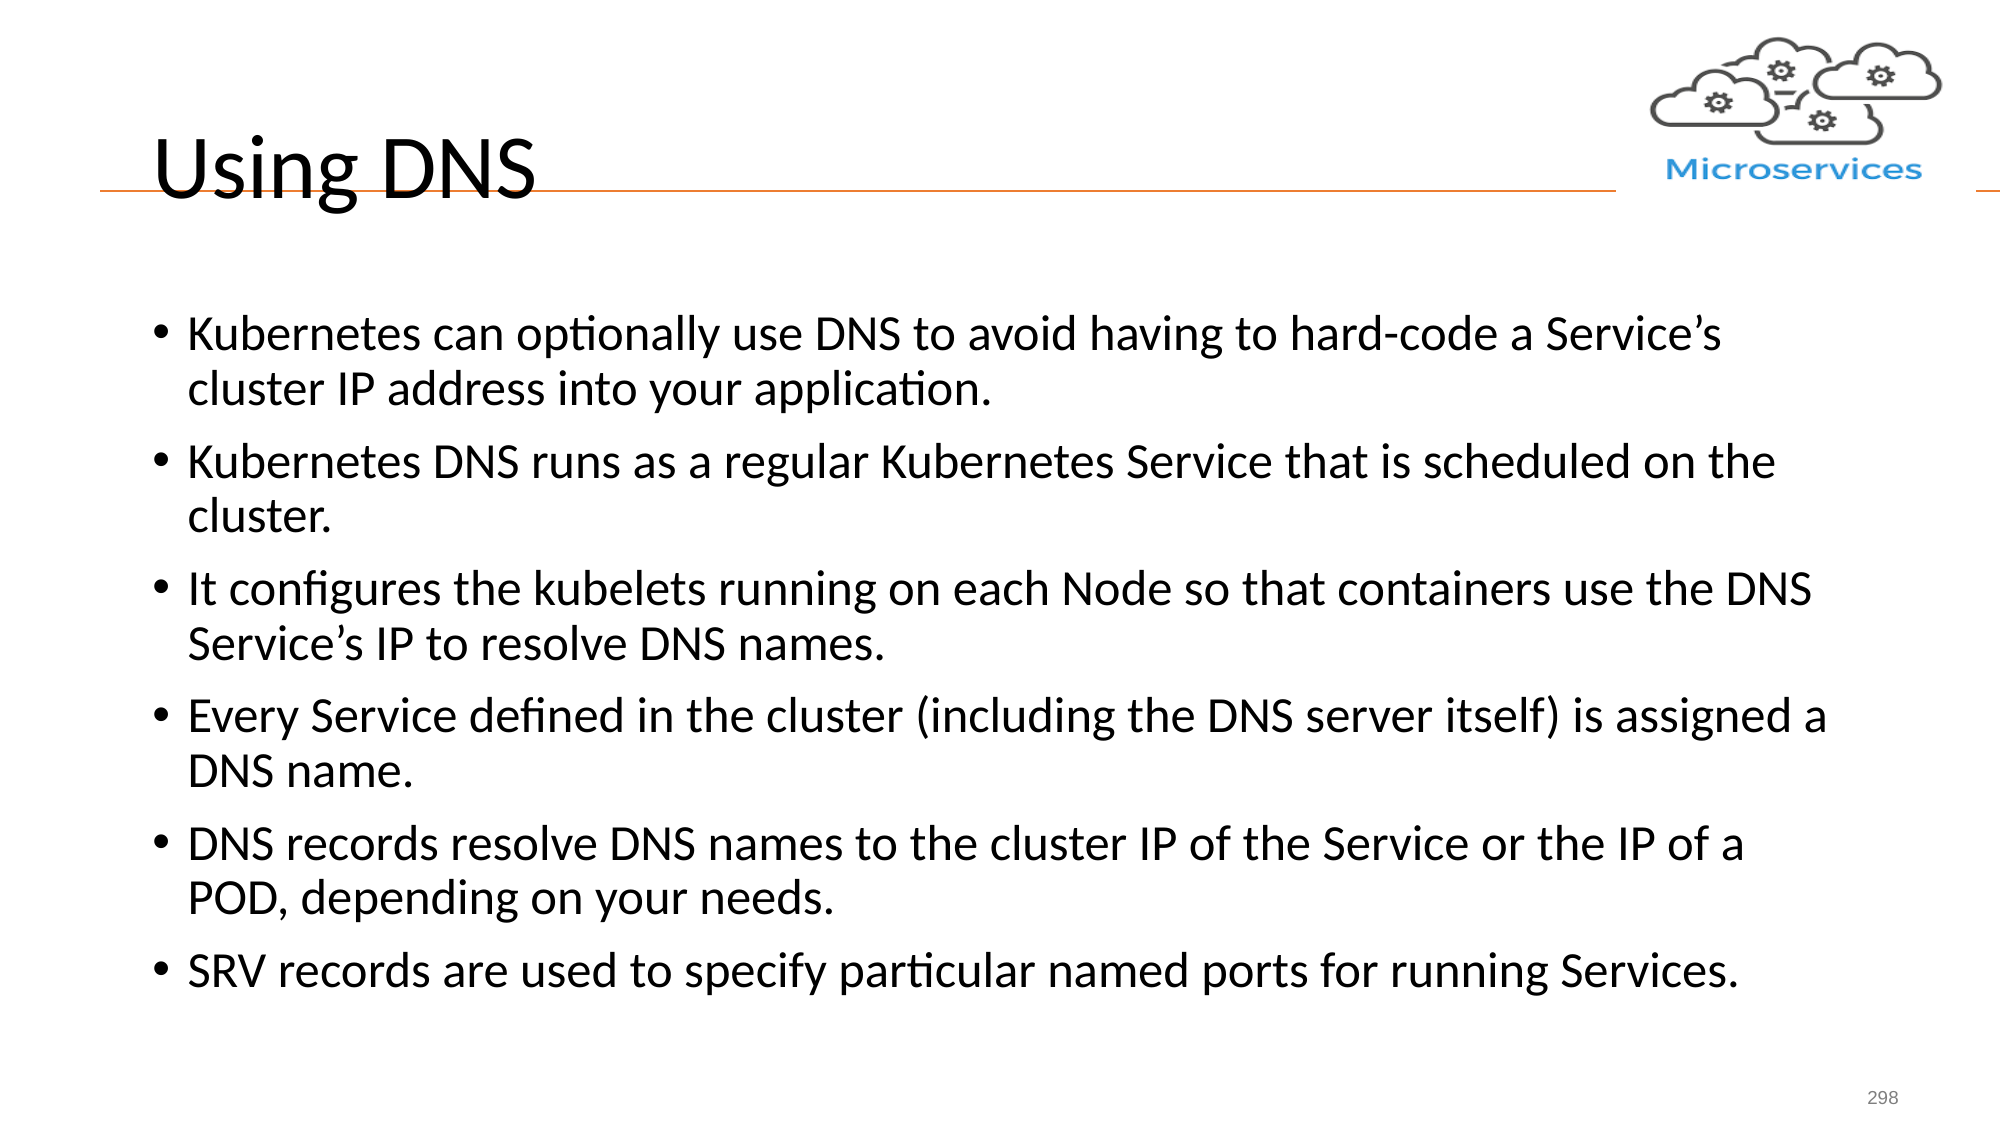

# Using DNS
Kubernetes can optionally use DNS to avoid having to hard-code a Service’s cluster IP address into your application.
Kubernetes DNS runs as a regular Kubernetes Service that is scheduled on the cluster.
It configures the kubelets running on each Node so that containers use the DNS Service’s IP to resolve DNS names.
Every Service defined in the cluster (including the DNS server itself) is assigned a DNS name.
DNS records resolve DNS names to the cluster IP of the Service or the IP of a POD, depending on your needs.
SRV records are used to specify particular named ports for running Services.